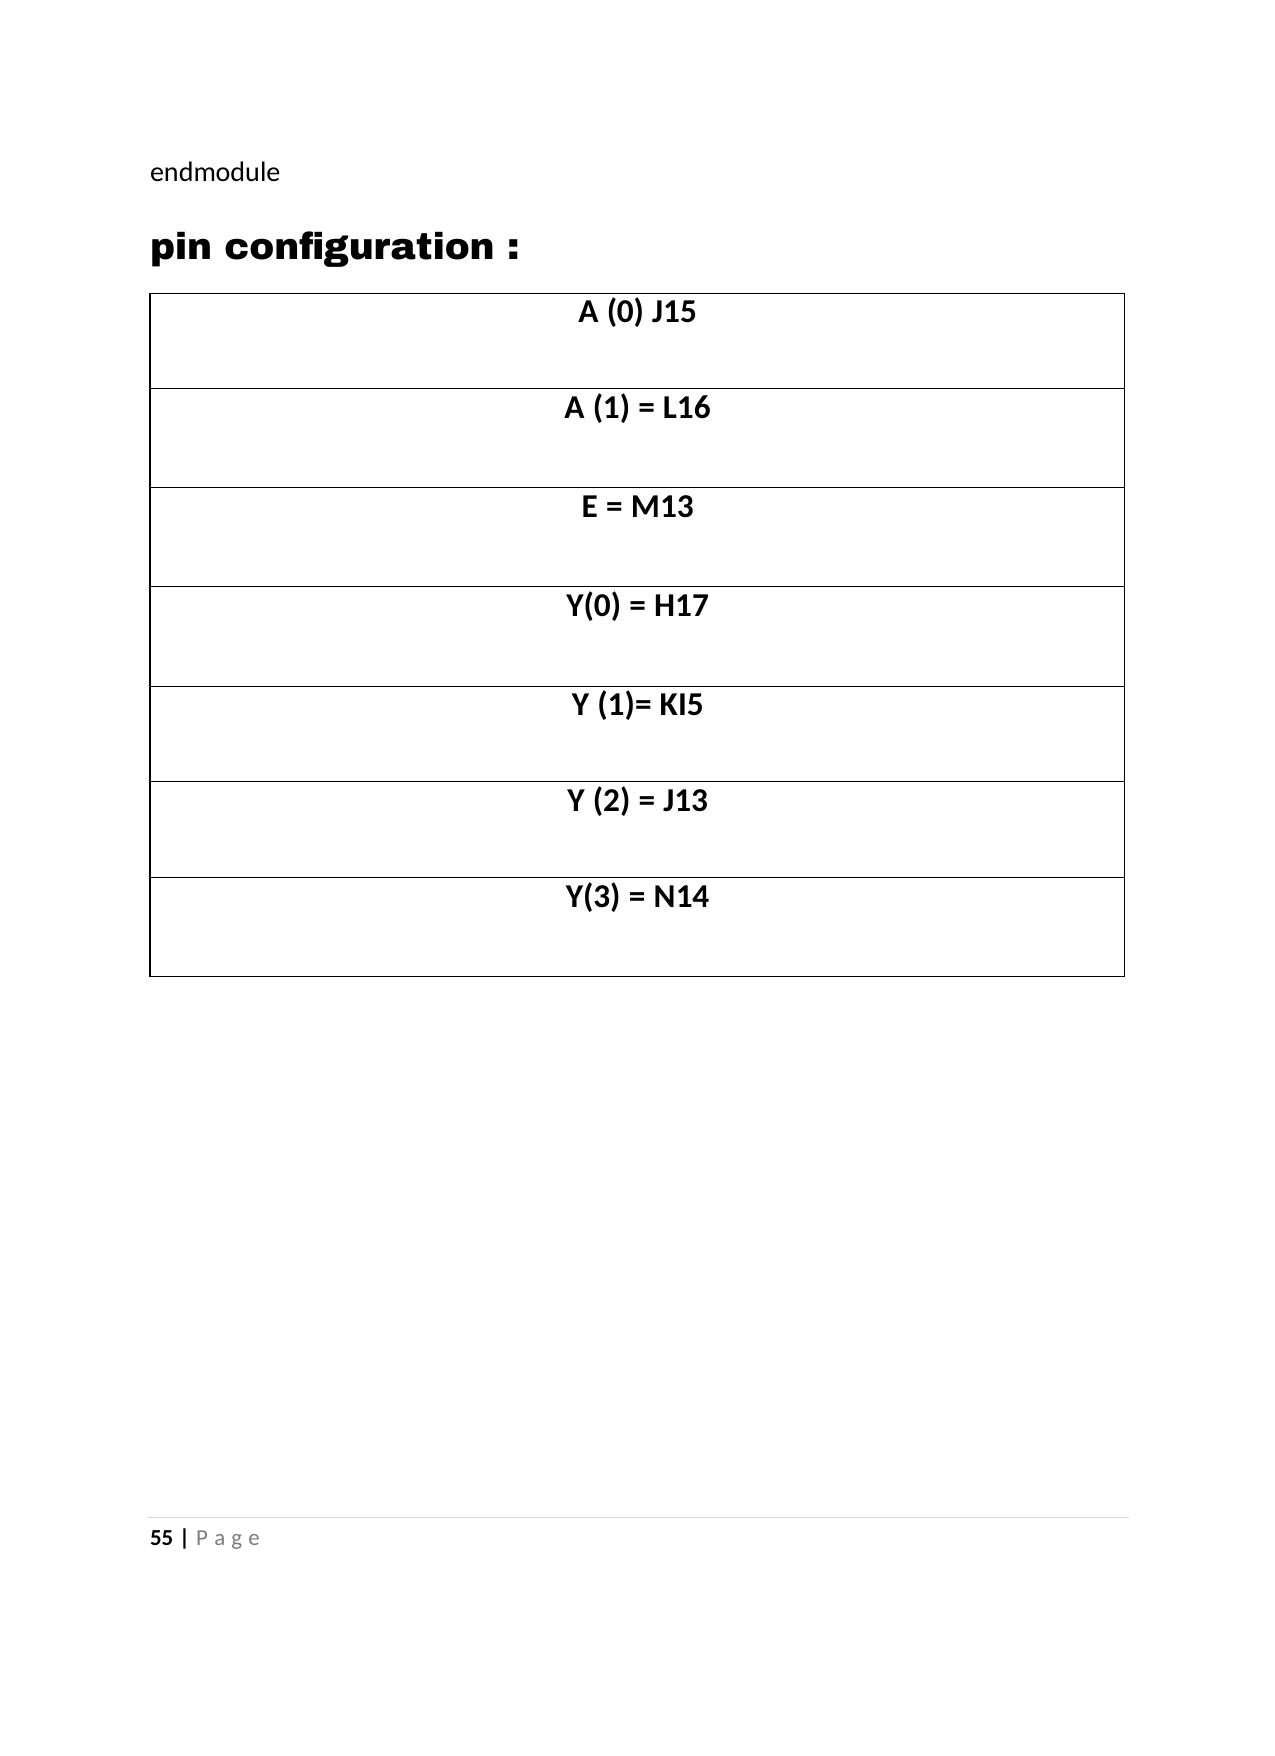

endmodule

pin configuration :
| A (0) J15 |
| --- |
| A (1) = L16 |
| E = M13 |
| Y(0) = H17 |
| Y (1)= KI5 |
| Y (2) = J13 |
| Y(3) = N14 |

55 | P a g e